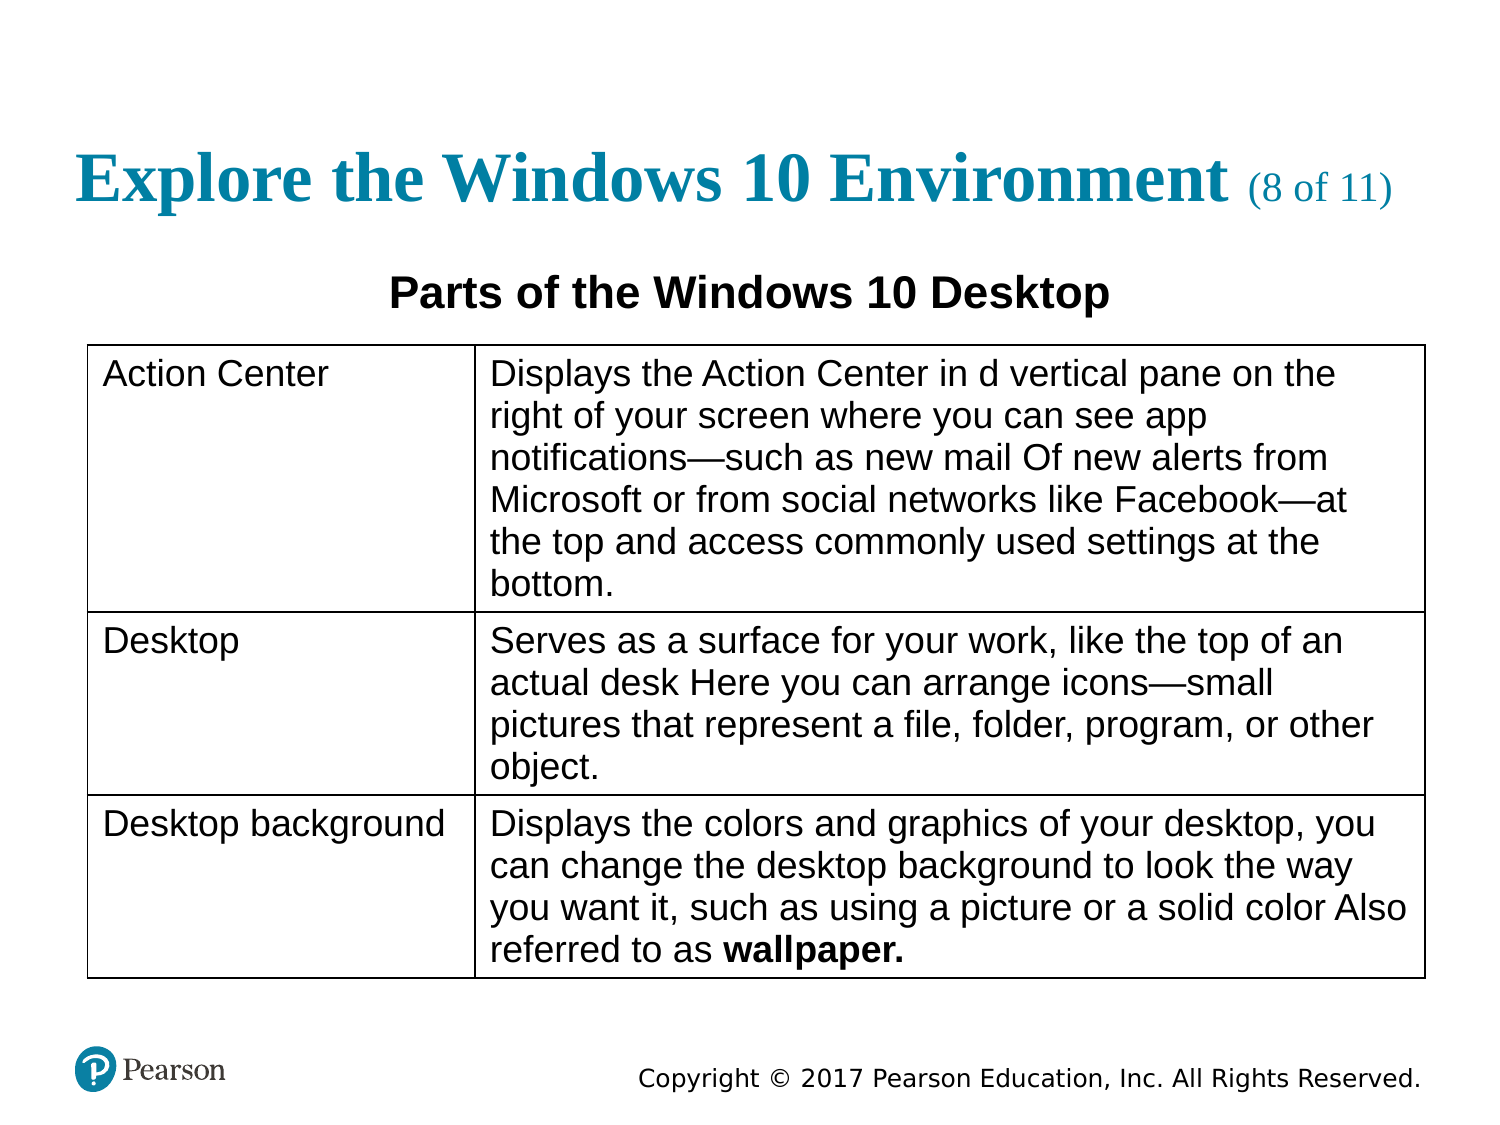

# Explore the Windows 10 Environment (8 of 11)
Parts of the Windows 10 Desktop
| Action Center | Displays the Action Center in d vertical pane on the right of your screen where you can see app notifications—such as new mail Of new alerts from Microsoft or from social networks like Facebook—at the top and access commonly used settings at the bottom. |
| --- | --- |
| Desktop | Serves as a surface for your work, like the top of an actual desk Here you can arrange icons—small pictures that represent a file, folder, program, or other object. |
| Desktop background | Displays the colors and graphics of your desktop, you can change the desktop background to look the way you want it, such as using a picture or a solid color Also referred to as wallpaper. |